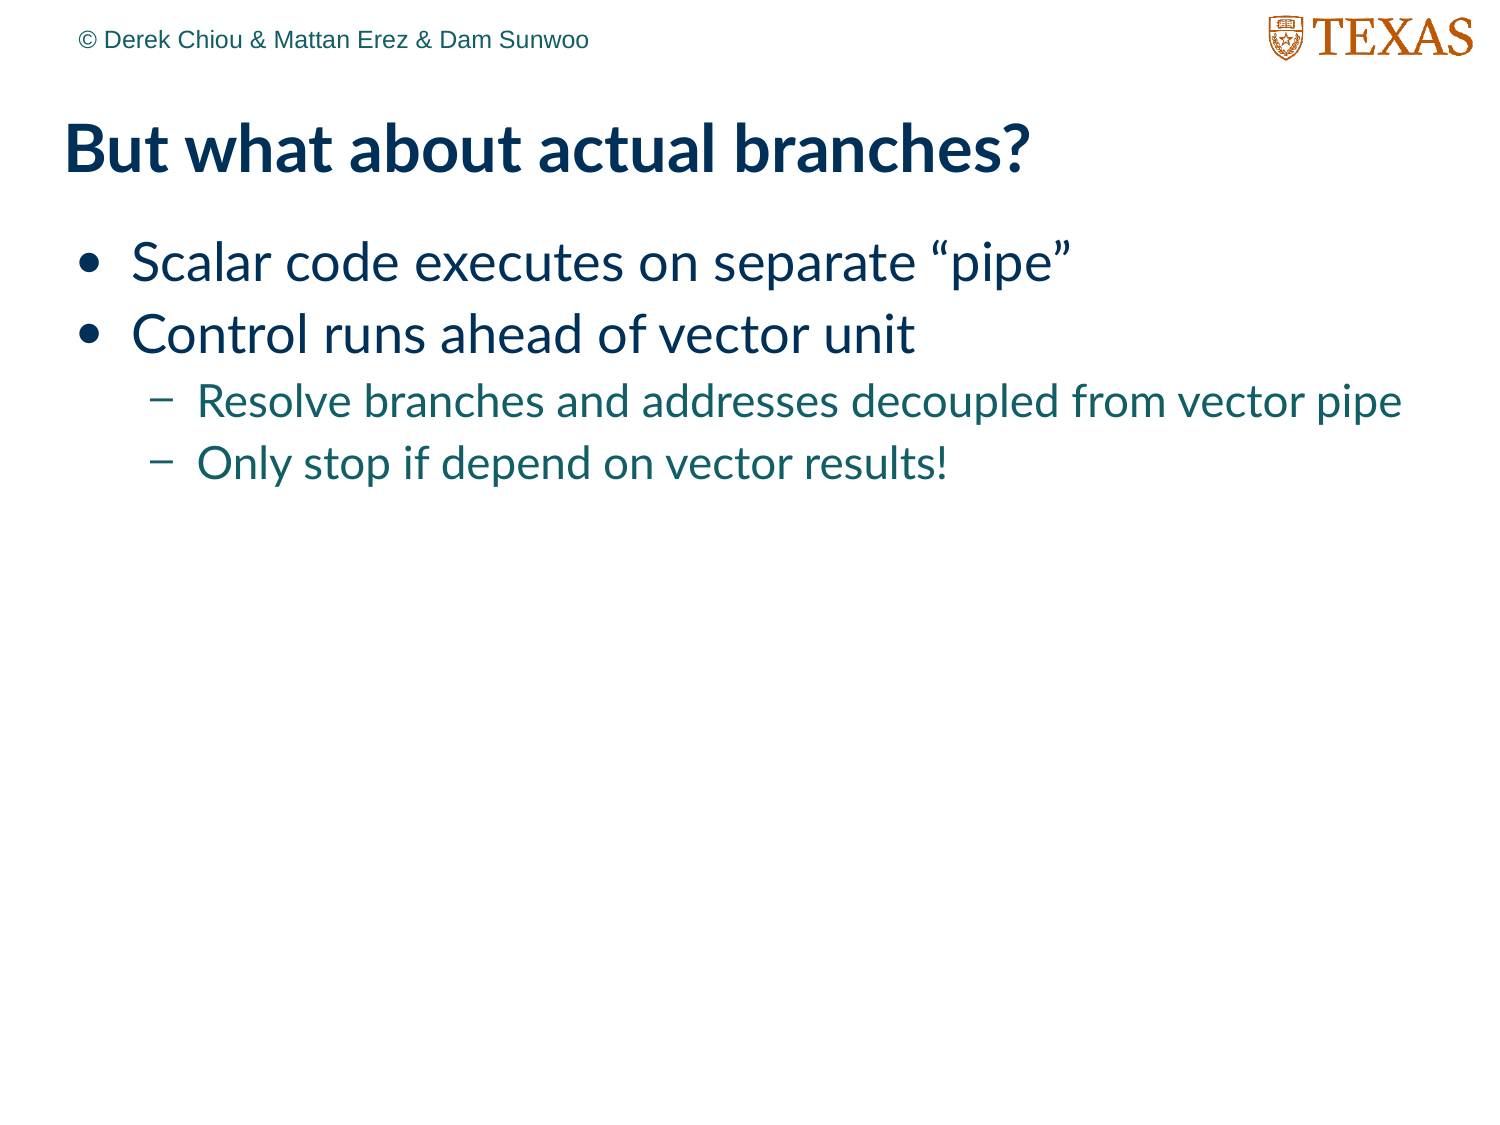

© Derek Chiou & Mattan Erez & Dam Sunwoo
# But what about actual branches?
Scalar code executes on separate “pipe”
Control runs ahead of vector unit
Resolve branches and addresses decoupled from vector pipe
Only stop if depend on vector results!